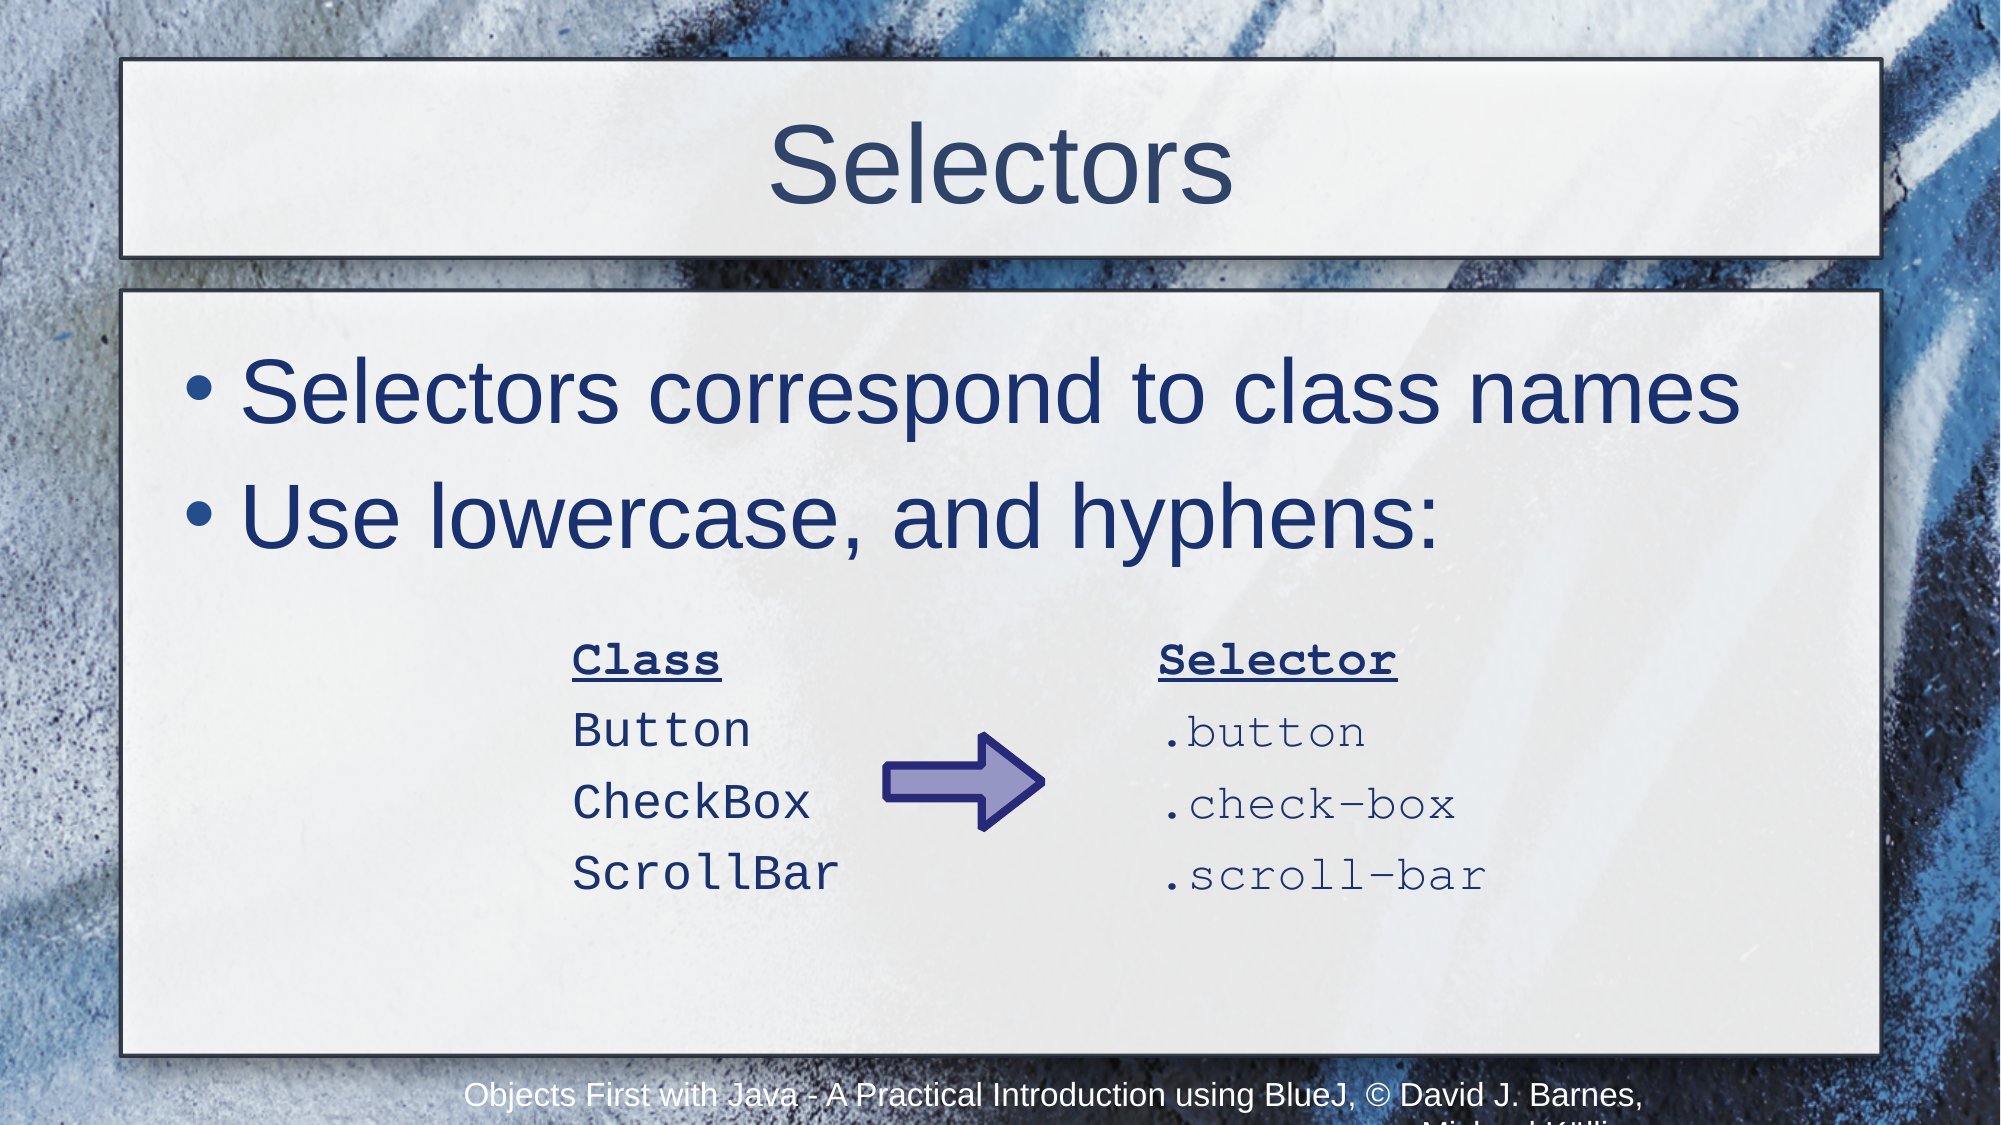

# Selectors
Selectors correspond to class names
Use lowercase, and hyphens:
Class
Button
CheckBox
ScrollBar
Selector
.button
.check-box
.scroll-bar